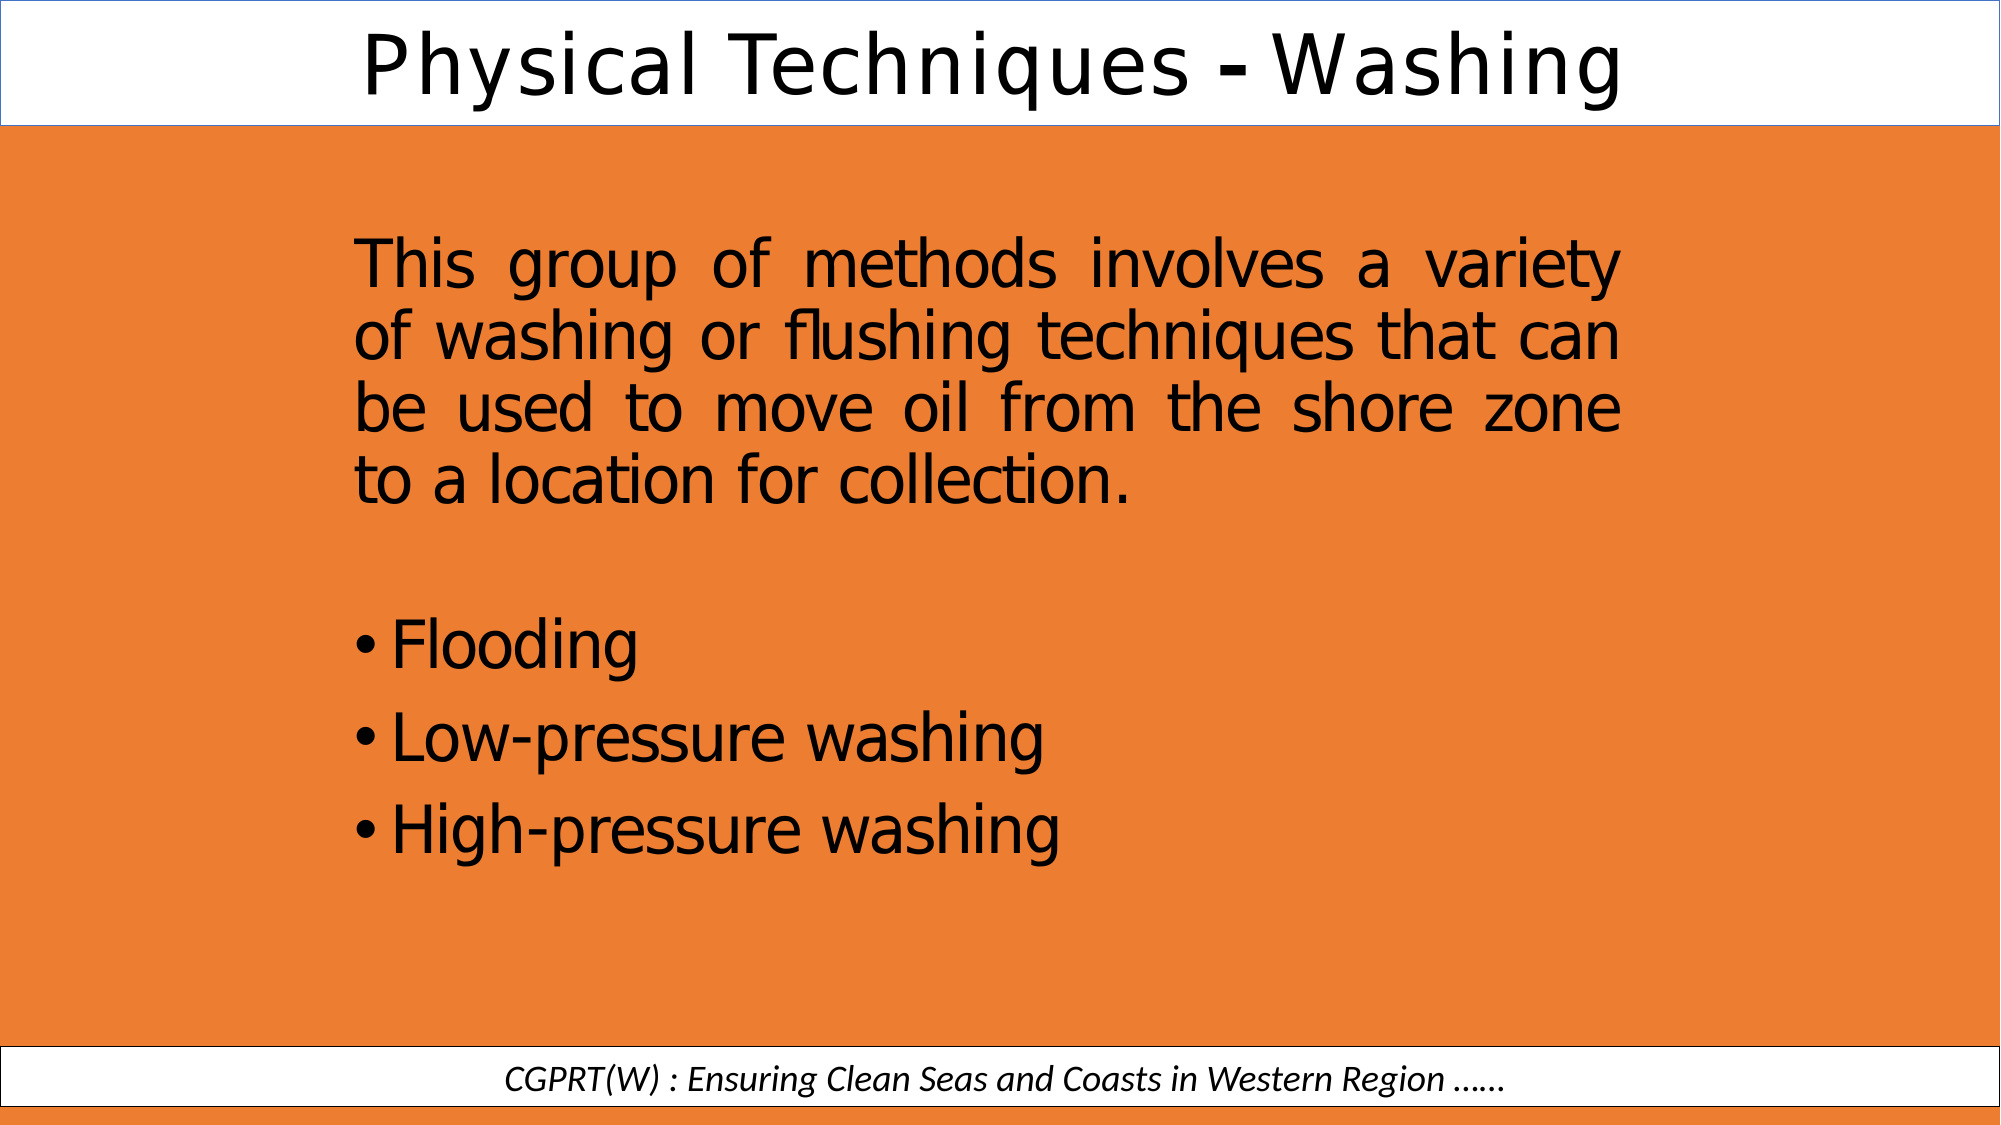

Physical Techniques − Washing

This group of methods involves a variety of washing or flushing techniques that can be used to move oil from the shore zone to a location for collection.

Flooding
Low-pressure washing
High-pressure washing

 CGPRT(W) : Ensuring Clean Seas and Coasts in Western Region ……